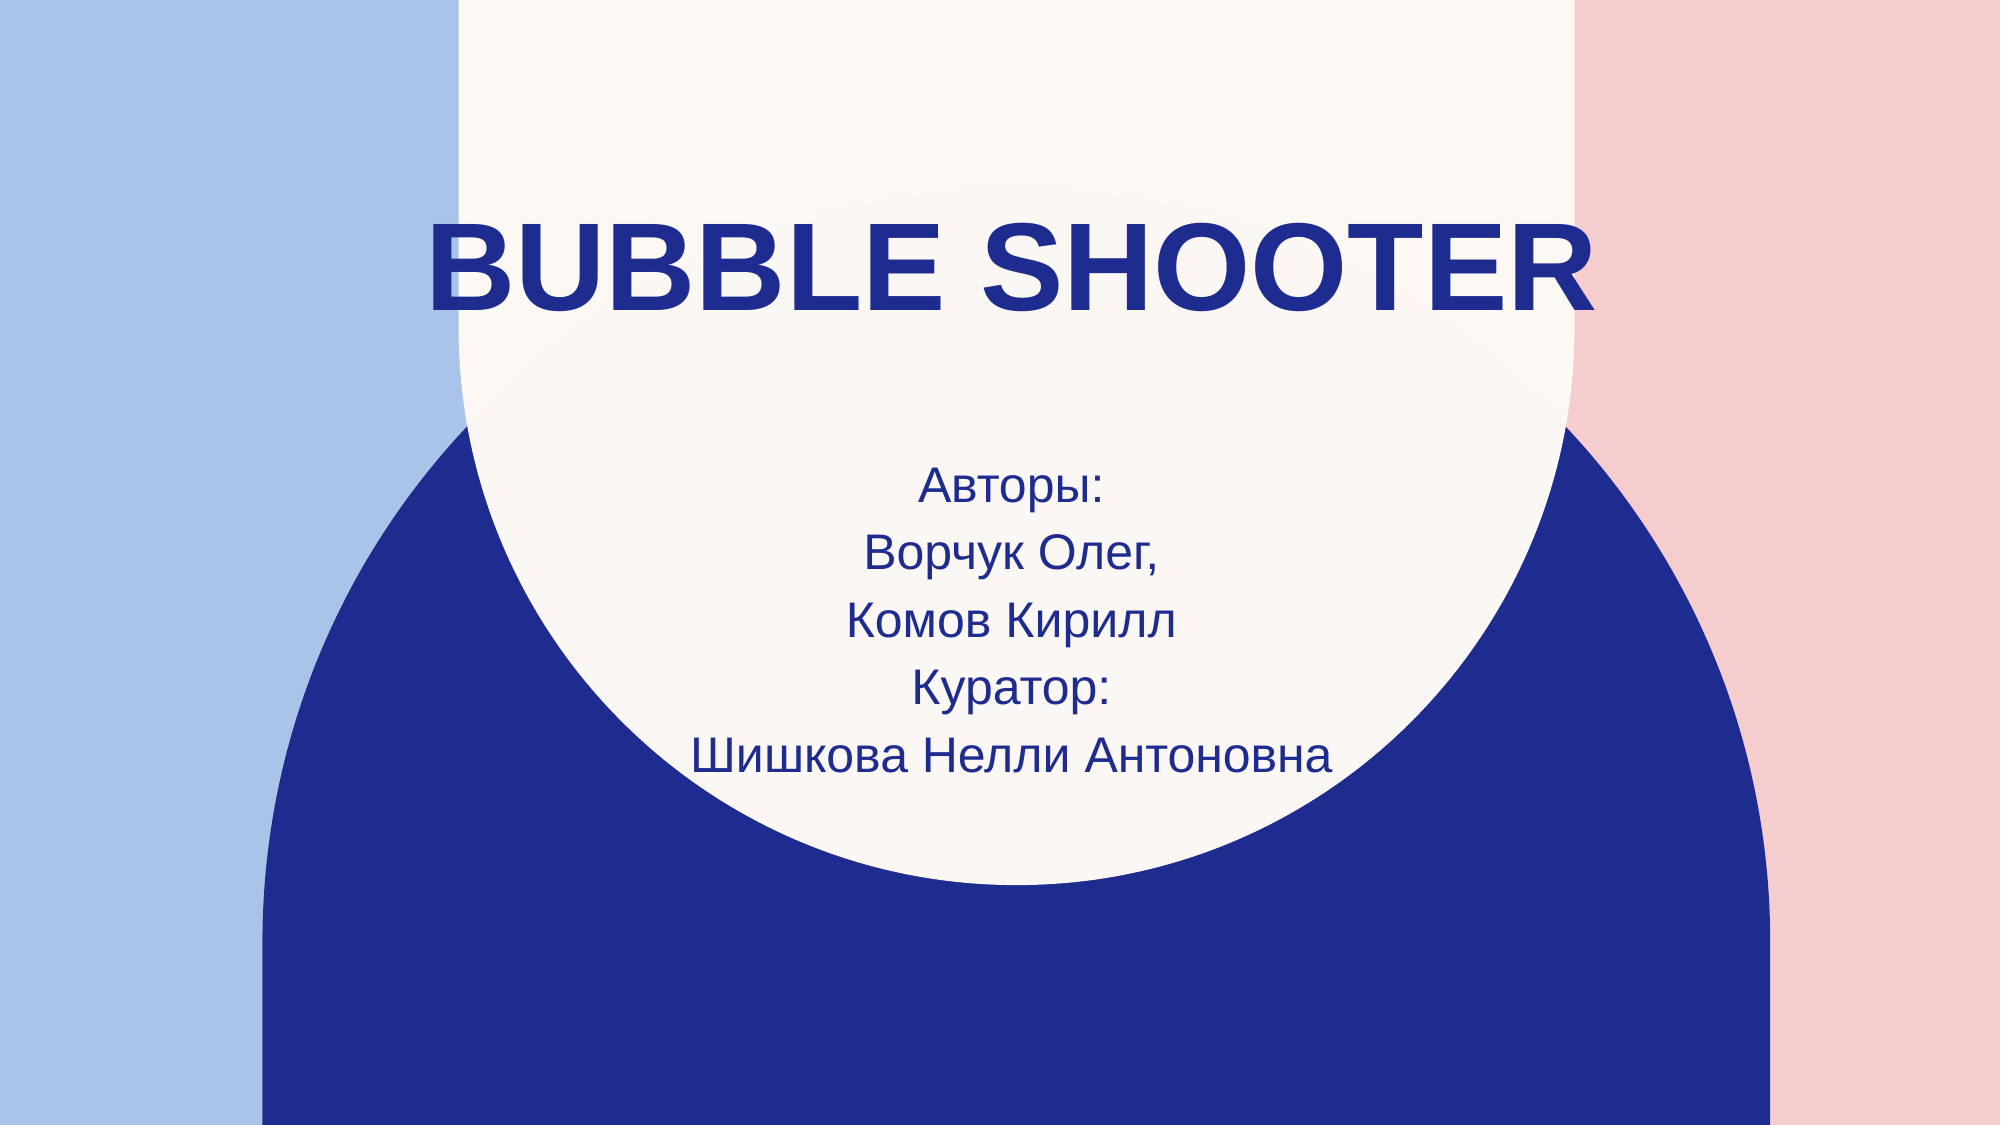

# Bubble Shooter
Авторы:
Ворчук Олег,
Комов Кирилл
Куратор:
Шишкова Нелли Антоновна